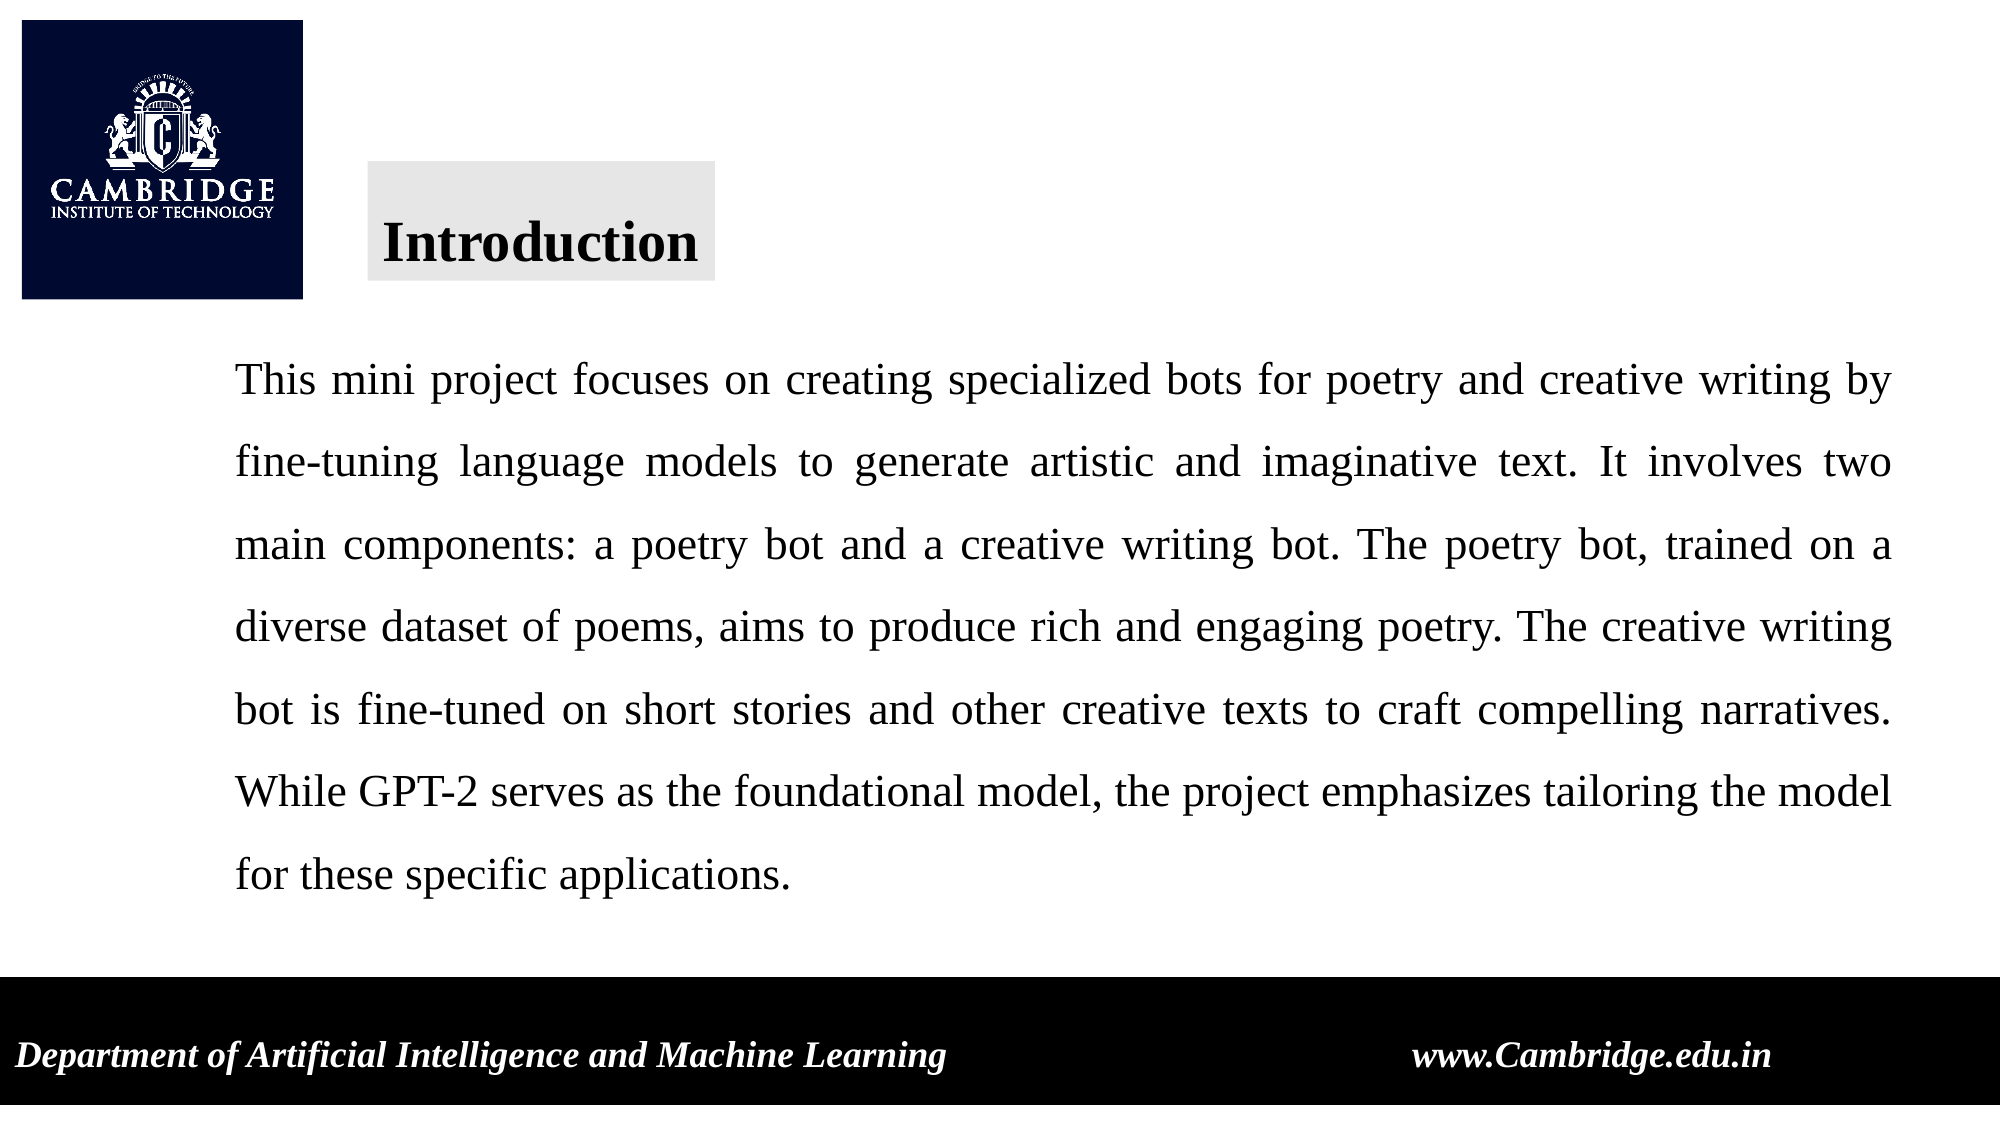

Introduction
This mini project focuses on creating specialized bots for poetry and creative writing by fine-tuning language models to generate artistic and imaginative text. It involves two main components: a poetry bot and a creative writing bot. The poetry bot, trained on a diverse dataset of poems, aims to produce rich and engaging poetry. The creative writing bot is fine-tuned on short stories and other creative texts to craft compelling narratives. While GPT-2 serves as the foundational model, the project emphasizes tailoring the model for these specific applications.
Department of Artificial Intelligence and Machine Learning                                                 www.Cambridge.edu.in